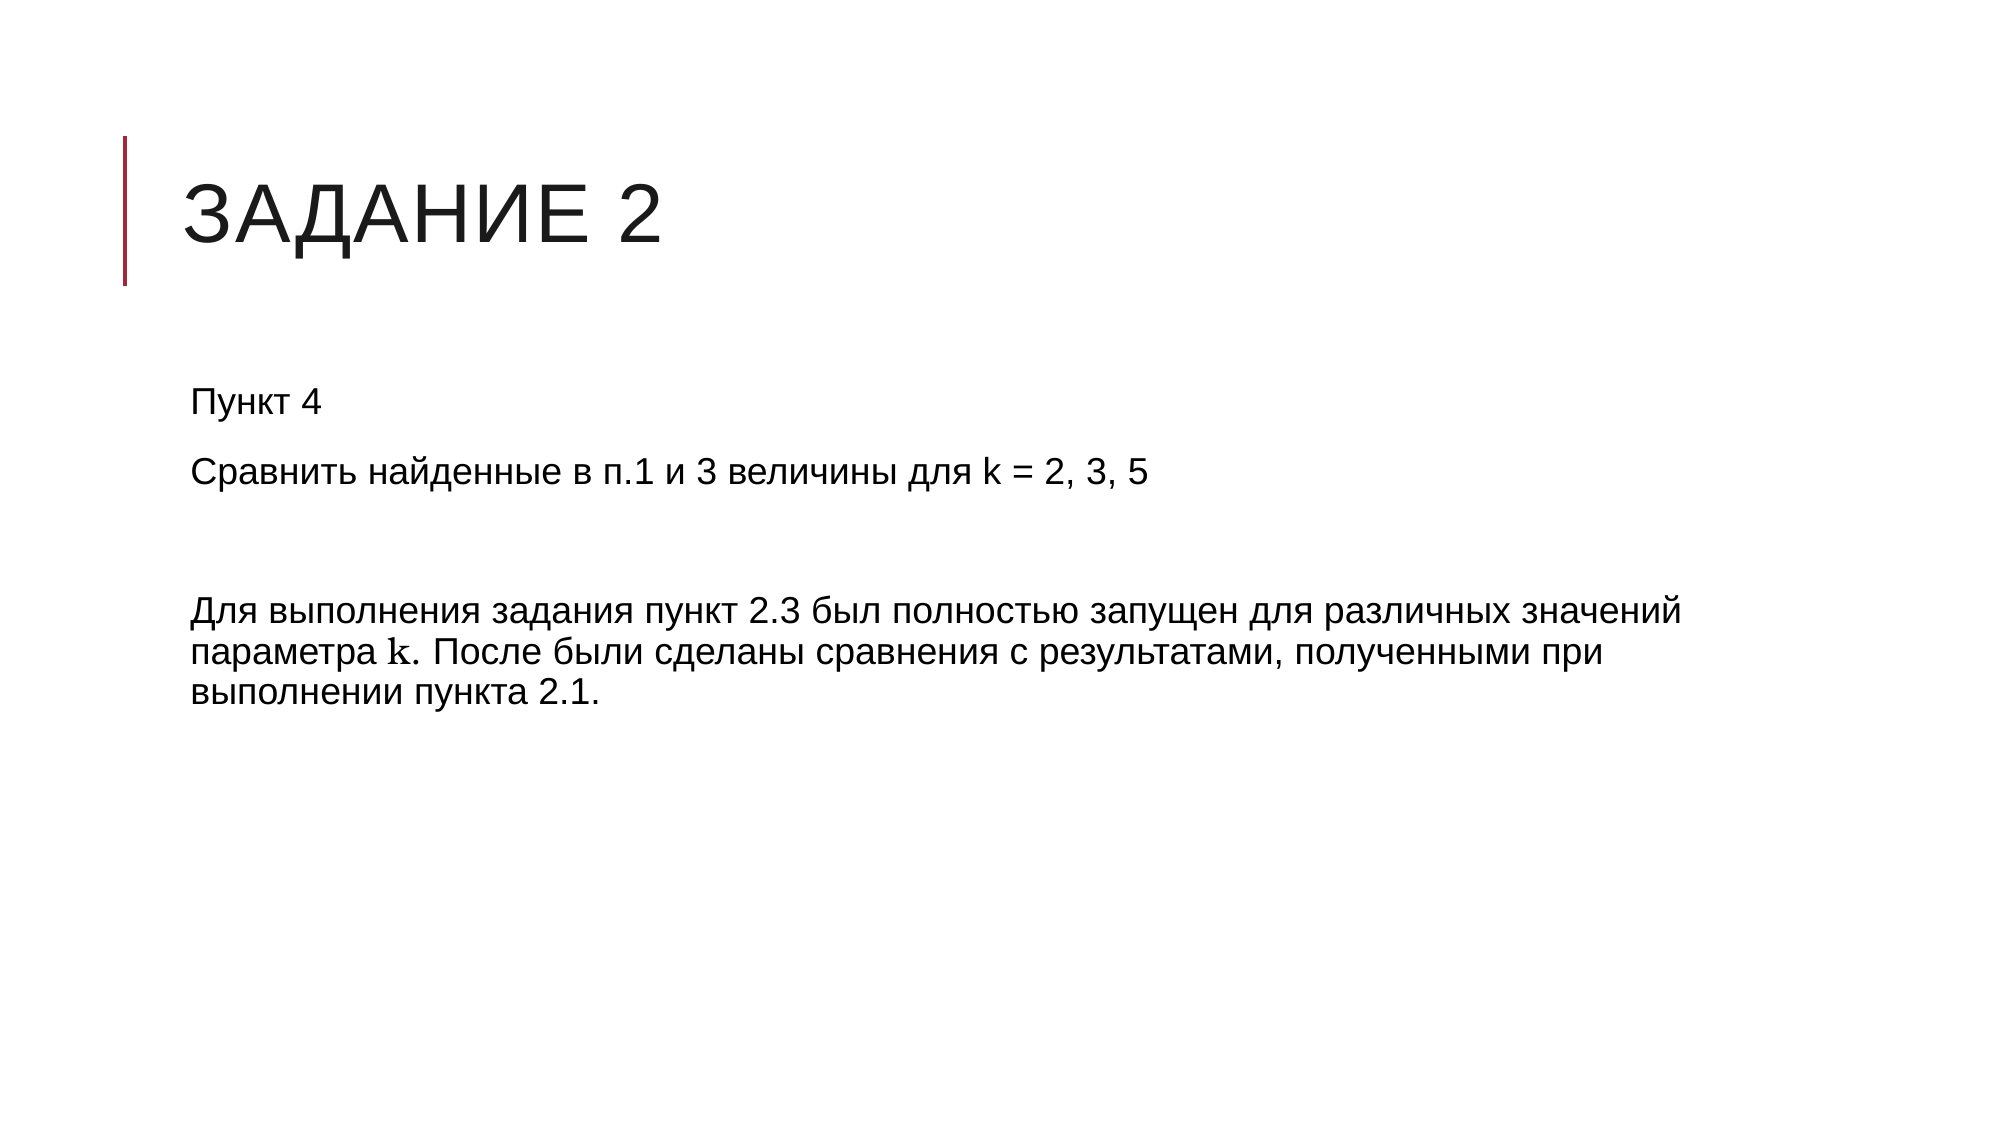

# Задание 2
Пункт 4
Сравнить найденные в п.1 и 3 величины для k = 2, 3, 5

Для выполнения задания пункт 2.3 был полностью запущен для различных значений параметра k. После были сделаны сравнения с результатами, полученными при выполнении пункта 2.1.